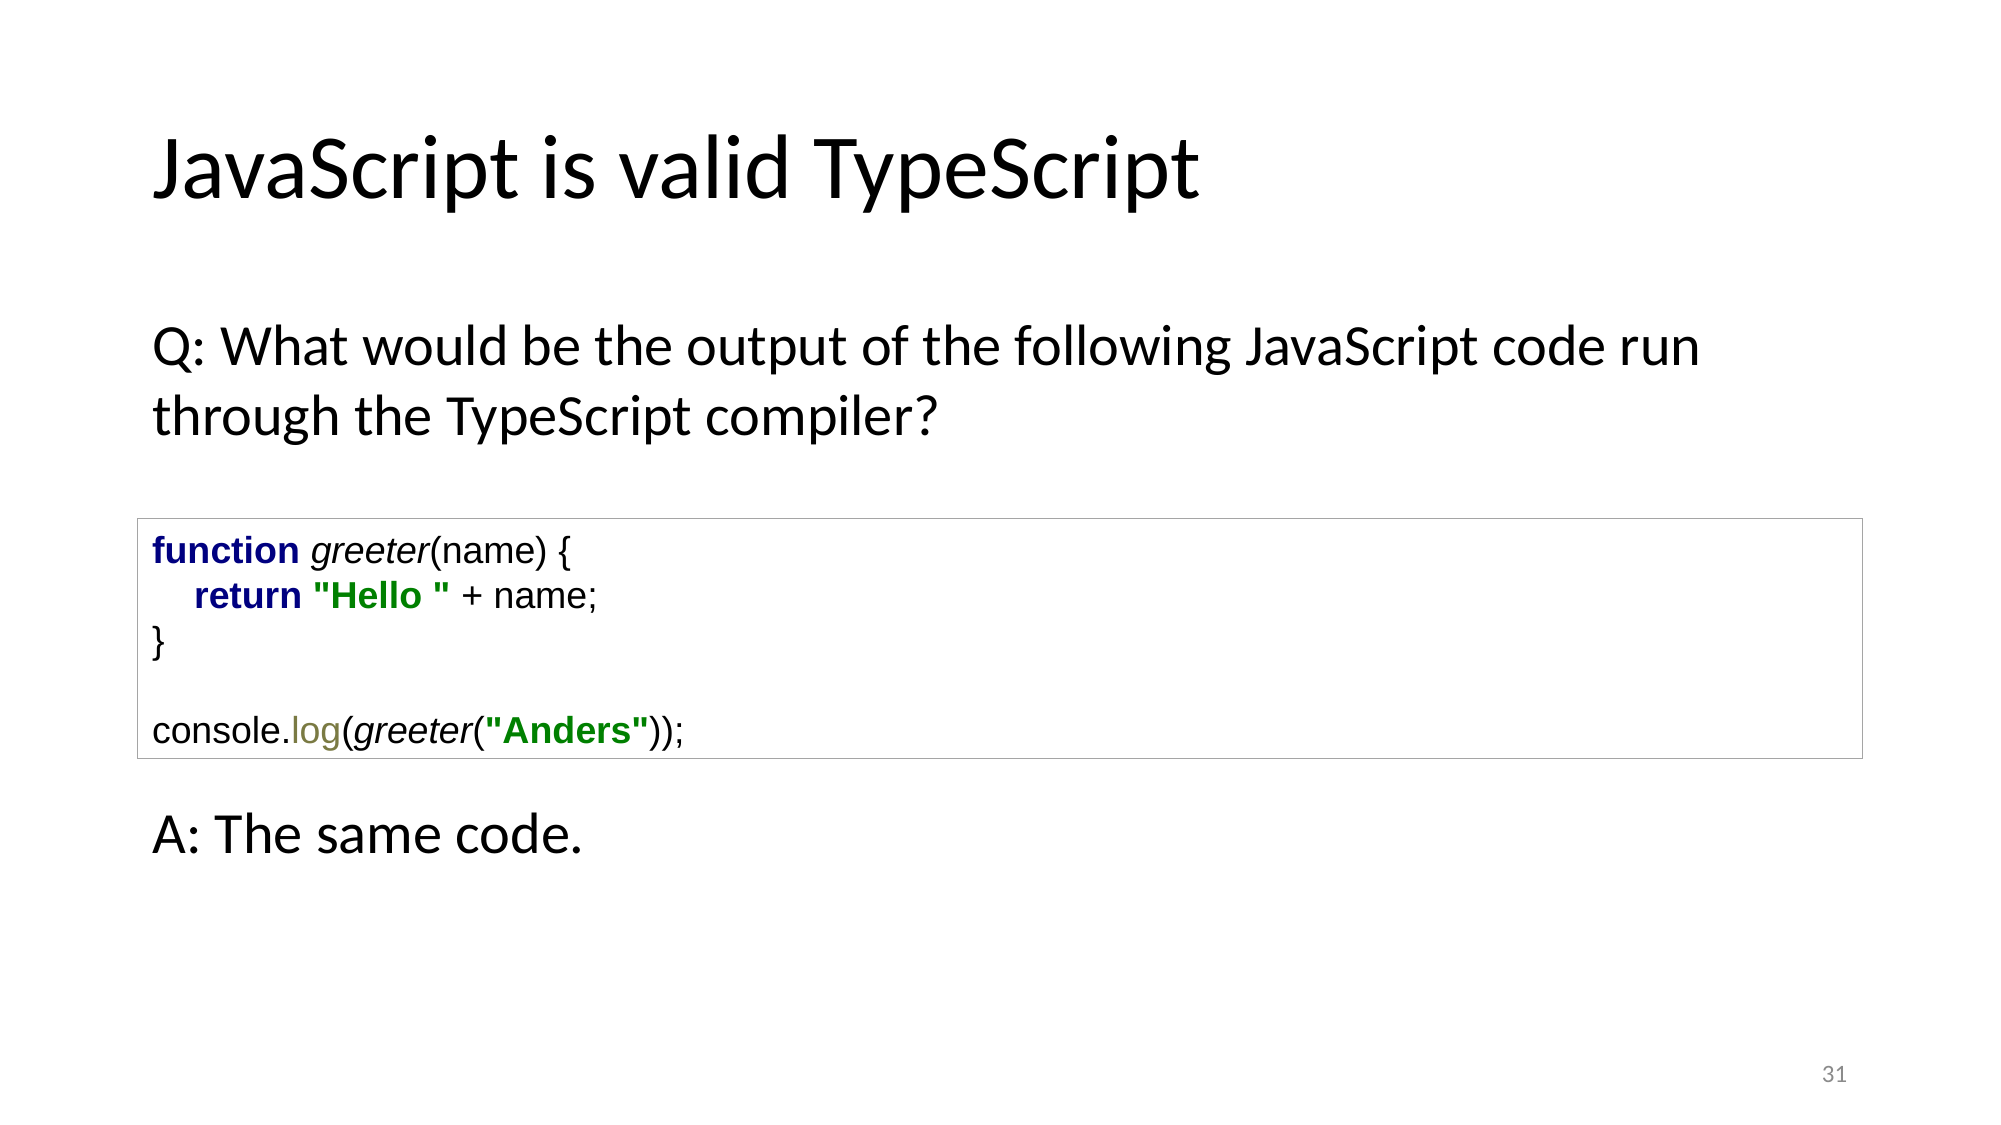

# JavaScript is valid TypeScript
Q: What would be the output of the following JavaScript code run through the TypeScript compiler?
function greeter(name) {
    return "Hello " + name;
}
console.log(greeter("Anders"));
A: The same code.
31